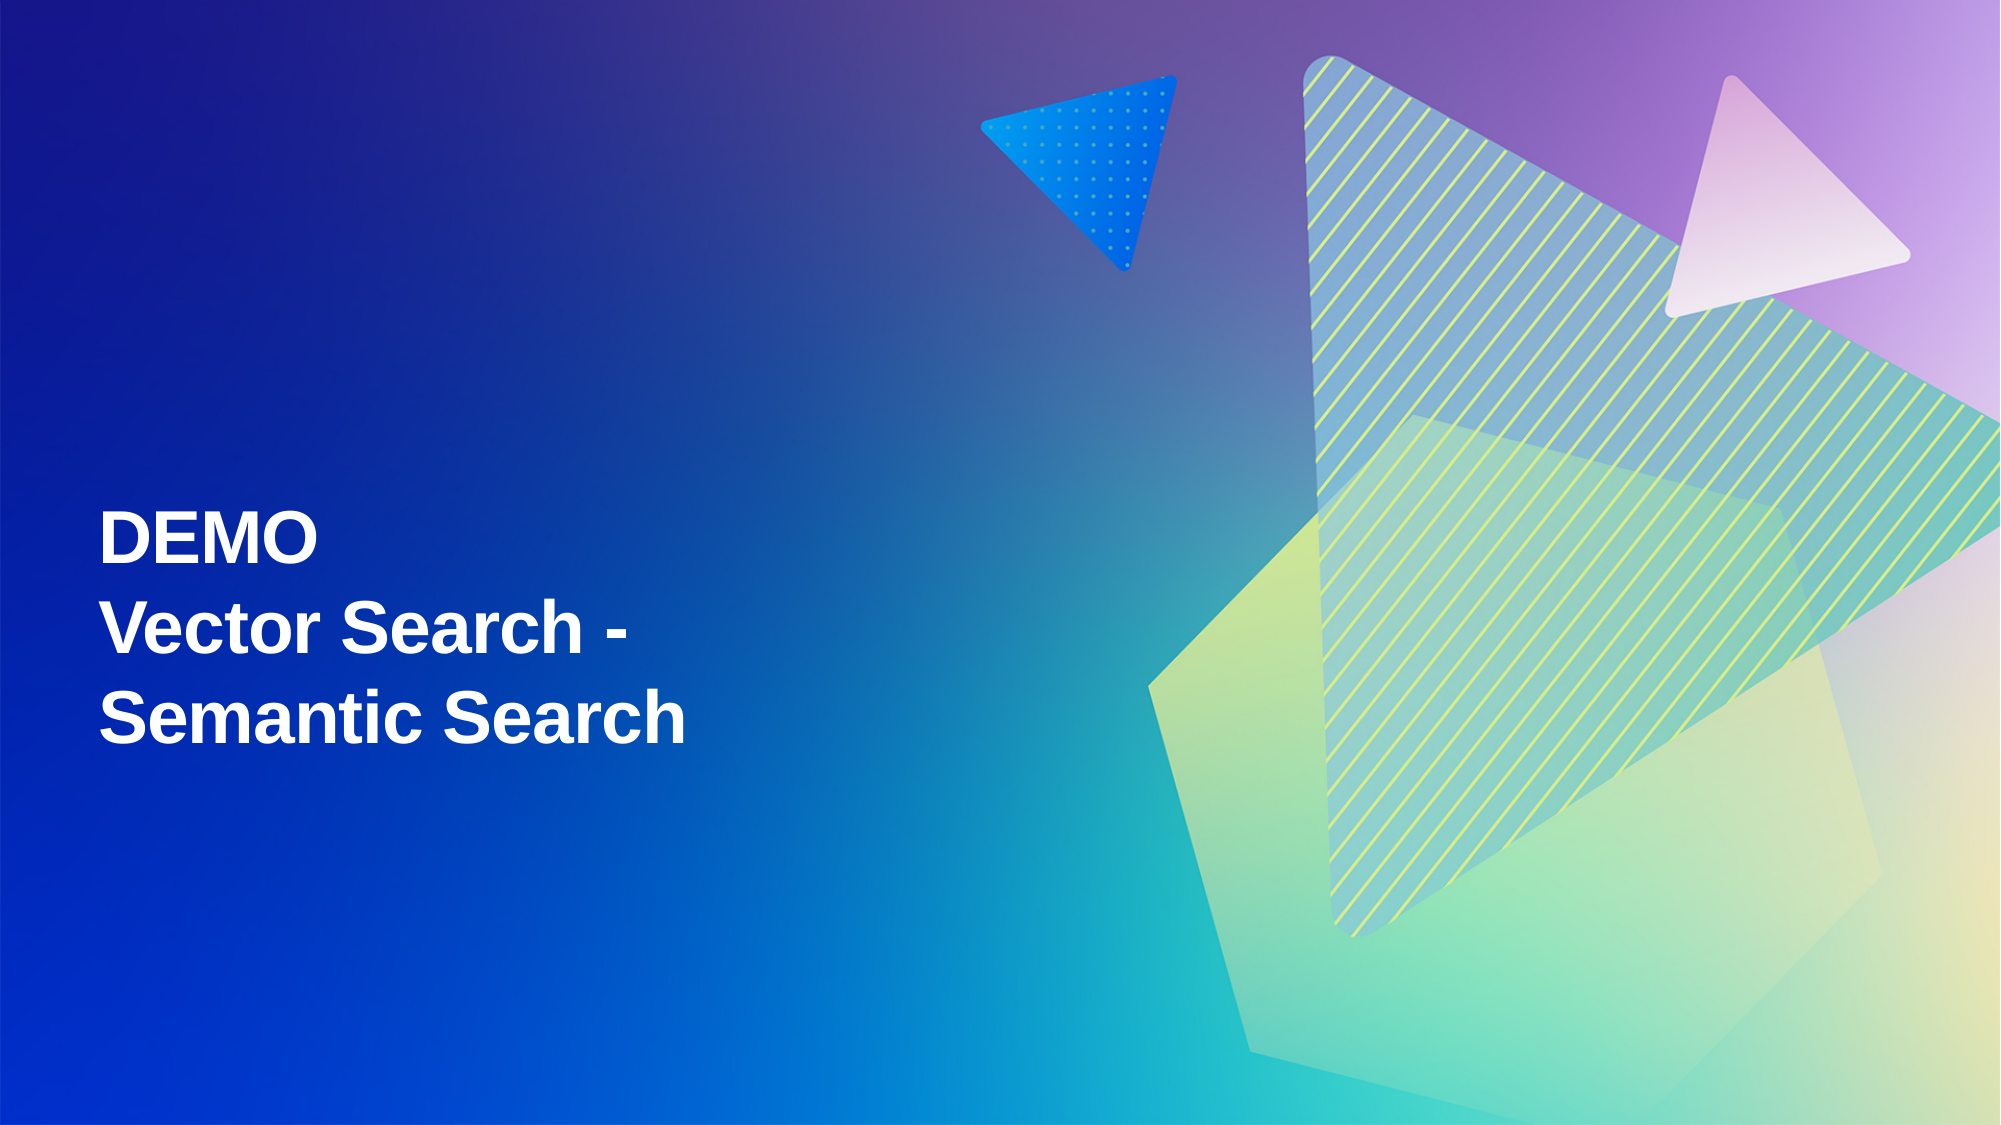

# DEMO Vector Search - Semantic Search